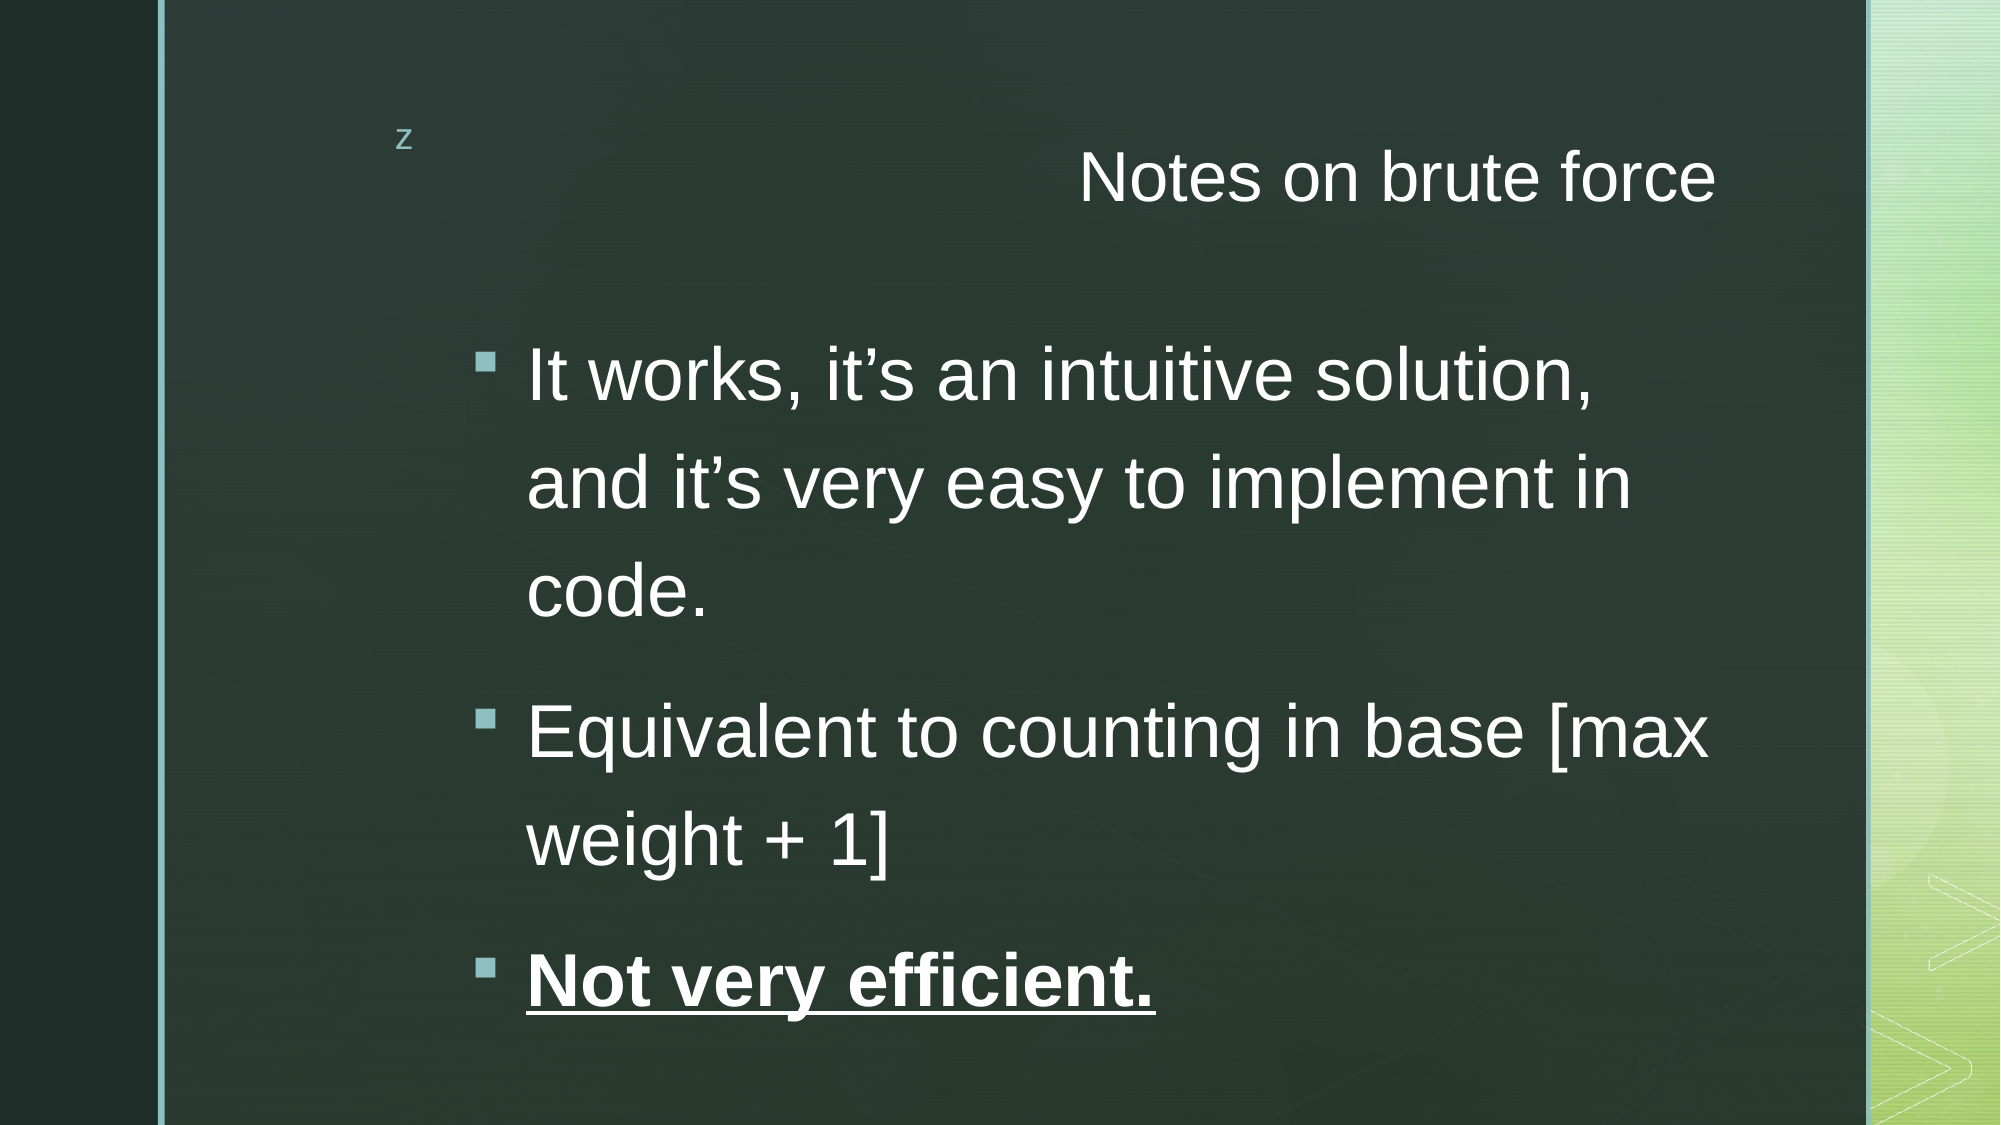

# Notes on brute force
It works, it’s an intuitive solution, and it’s very easy to implement in code.
Equivalent to counting in base [max weight + 1]
Not very efficient.